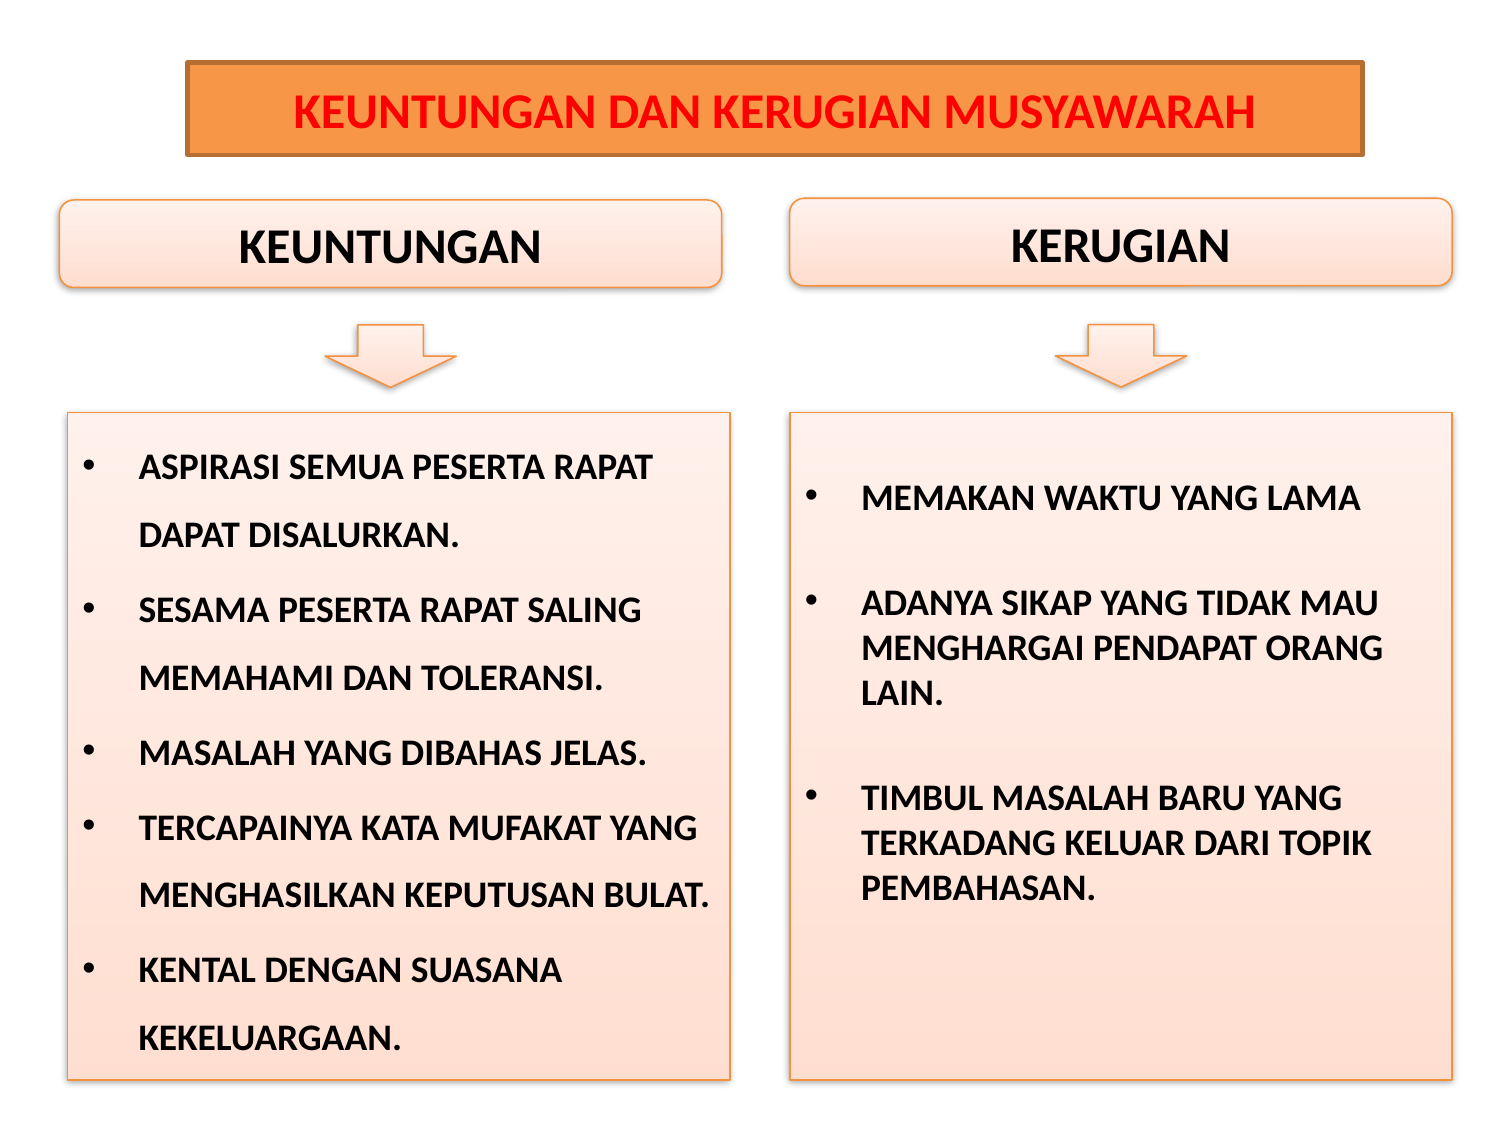

# KEUNTUNGAN DAN KERUGIAN MUSYAWARAH
KERUGIAN
KEUNTUNGAN

ASPIRASI SEMUA PESERTA RAPAT DAPAT DISALURKAN.
SESAMA PESERTA RAPAT SALING MEMAHAMI DAN TOLERANSI.
MASALAH YANG DIBAHAS JELAS.
TERCAPAINYA KATA MUFAKAT YANG MENGHASILKAN KEPUTUSAN BULAT.
KENTAL DENGAN SUASANA KEKELUARGAAN.

MEMAKAN WAKTU YANG LAMA

ADANYA SIKAP YANG TIDAK MAU MENGHARGAI PENDAPAT ORANG LAIN.

TIMBUL MASALAH BARU YANG TERKADANG KELUAR DARI TOPIK PEMBAHASAN.